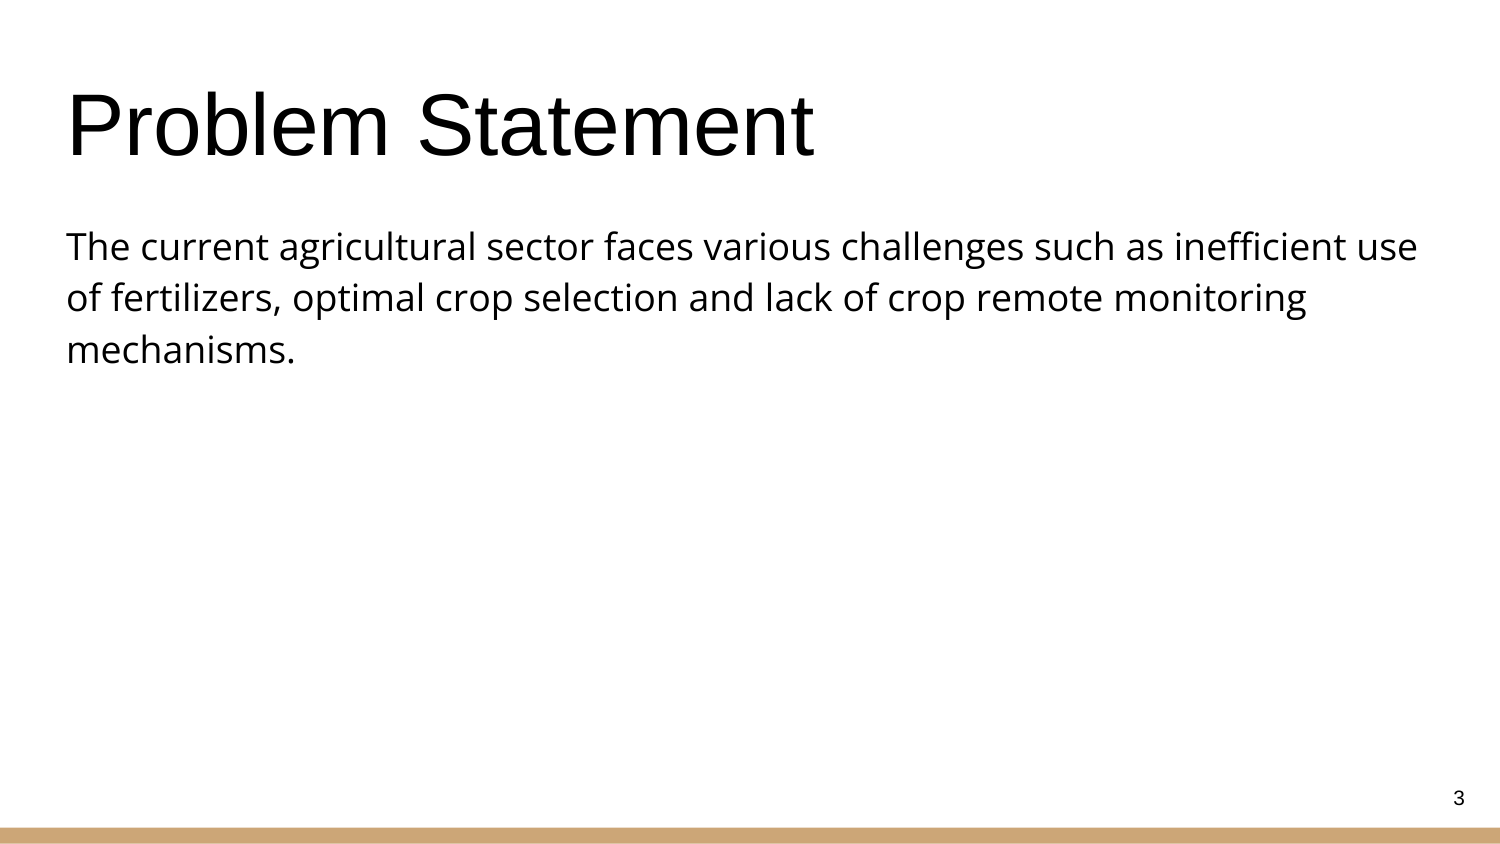

# Problem Statement
The current agricultural sector faces various challenges such as inefficient use of fertilizers, optimal crop selection and lack of crop remote monitoring mechanisms.
3